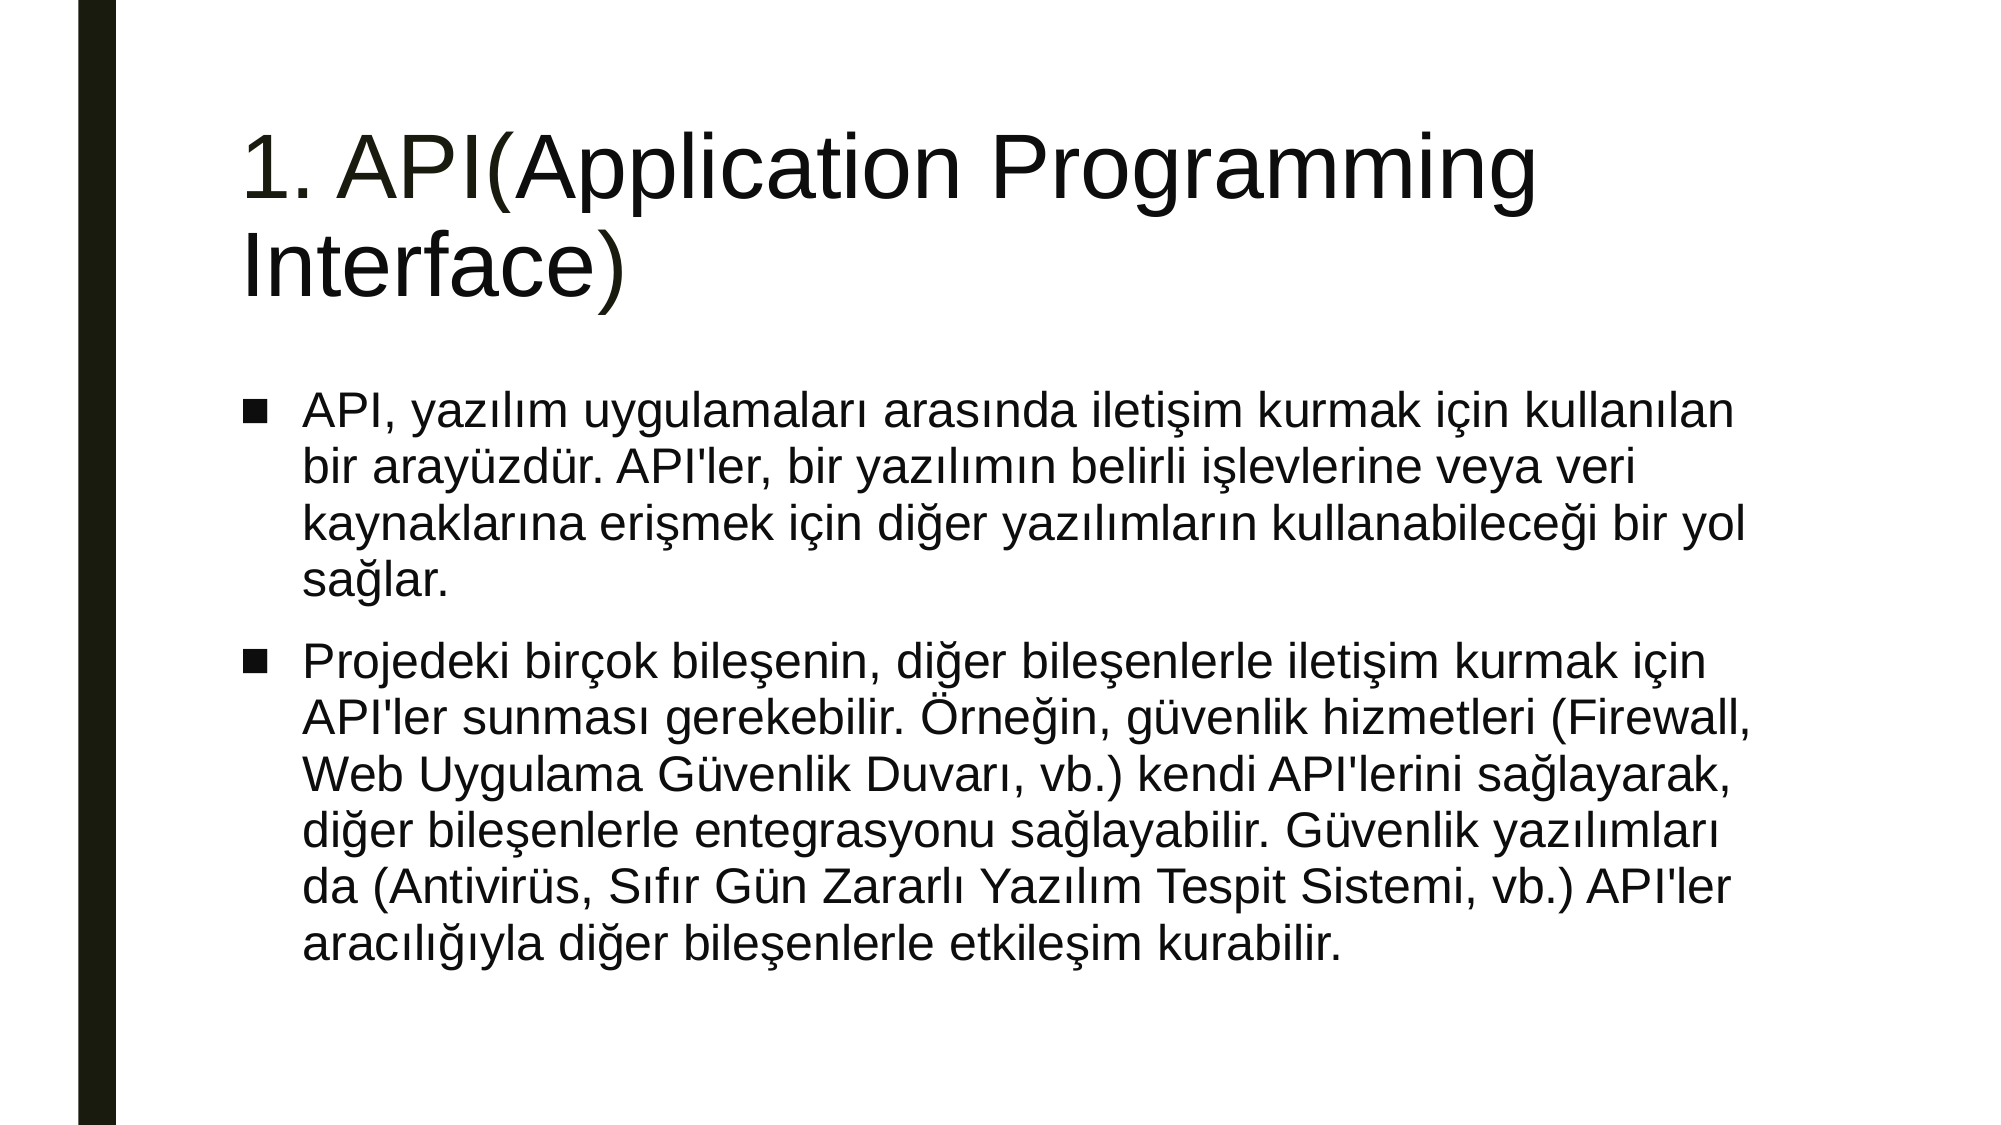

# 1. API(Application Programming Interface)
API, yazılım uygulamaları arasında iletişim kurmak için kullanılan bir arayüzdür. API'ler, bir yazılımın belirli işlevlerine veya veri kaynaklarına erişmek için diğer yazılımların kullanabileceği bir yol sağlar.
Projedeki birçok bileşenin, diğer bileşenlerle iletişim kurmak için API'ler sunması gerekebilir. Örneğin, güvenlik hizmetleri (Firewall, Web Uygulama Güvenlik Duvarı, vb.) kendi API'lerini sağlayarak, diğer bileşenlerle entegrasyonu sağlayabilir. Güvenlik yazılımları da (Antivirüs, Sıfır Gün Zararlı Yazılım Tespit Sistemi, vb.) API'ler aracılığıyla diğer bileşenlerle etkileşim kurabilir.